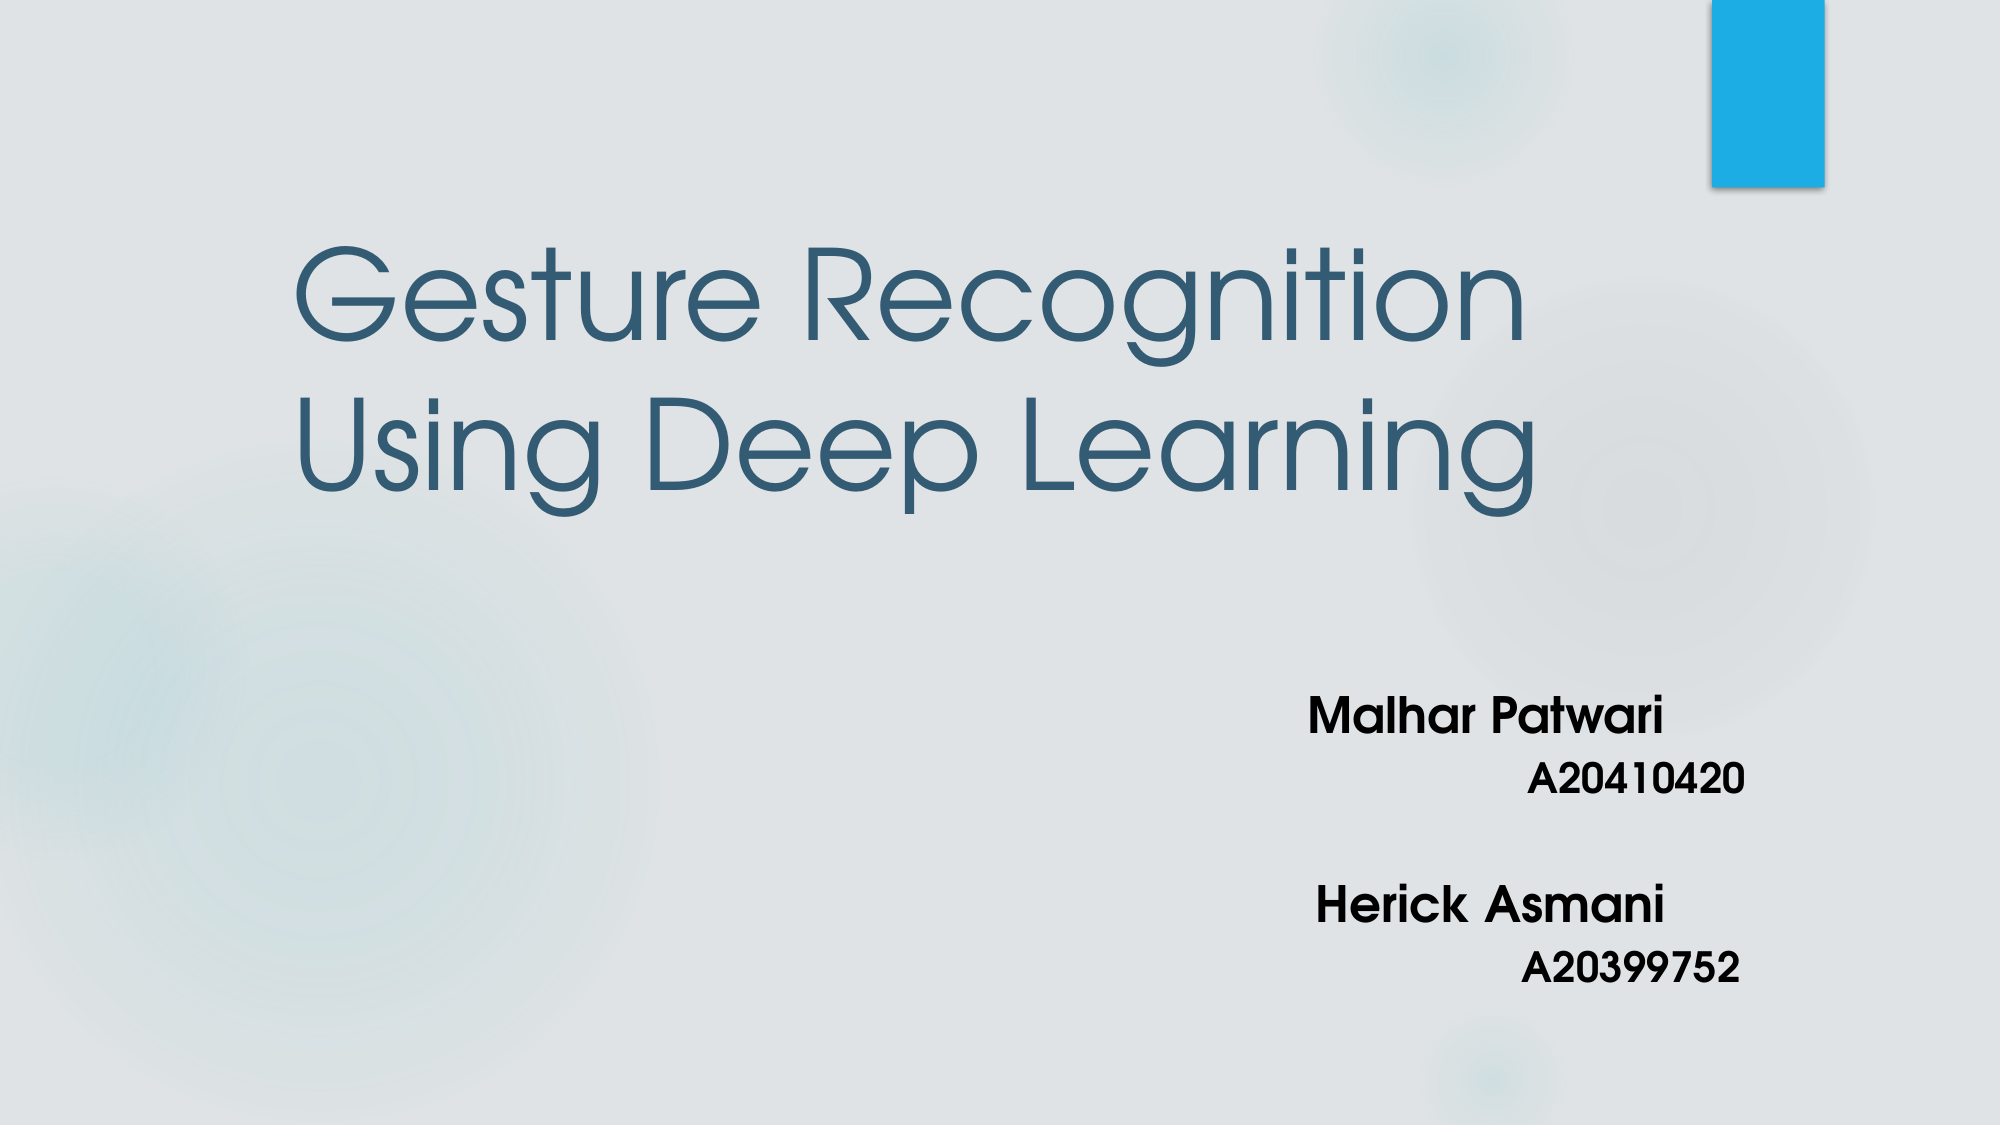

# Gesture Recognition Using Deep Learning
Malhar Patwari
	     A20410420
Herick Asmani
	    A20399752